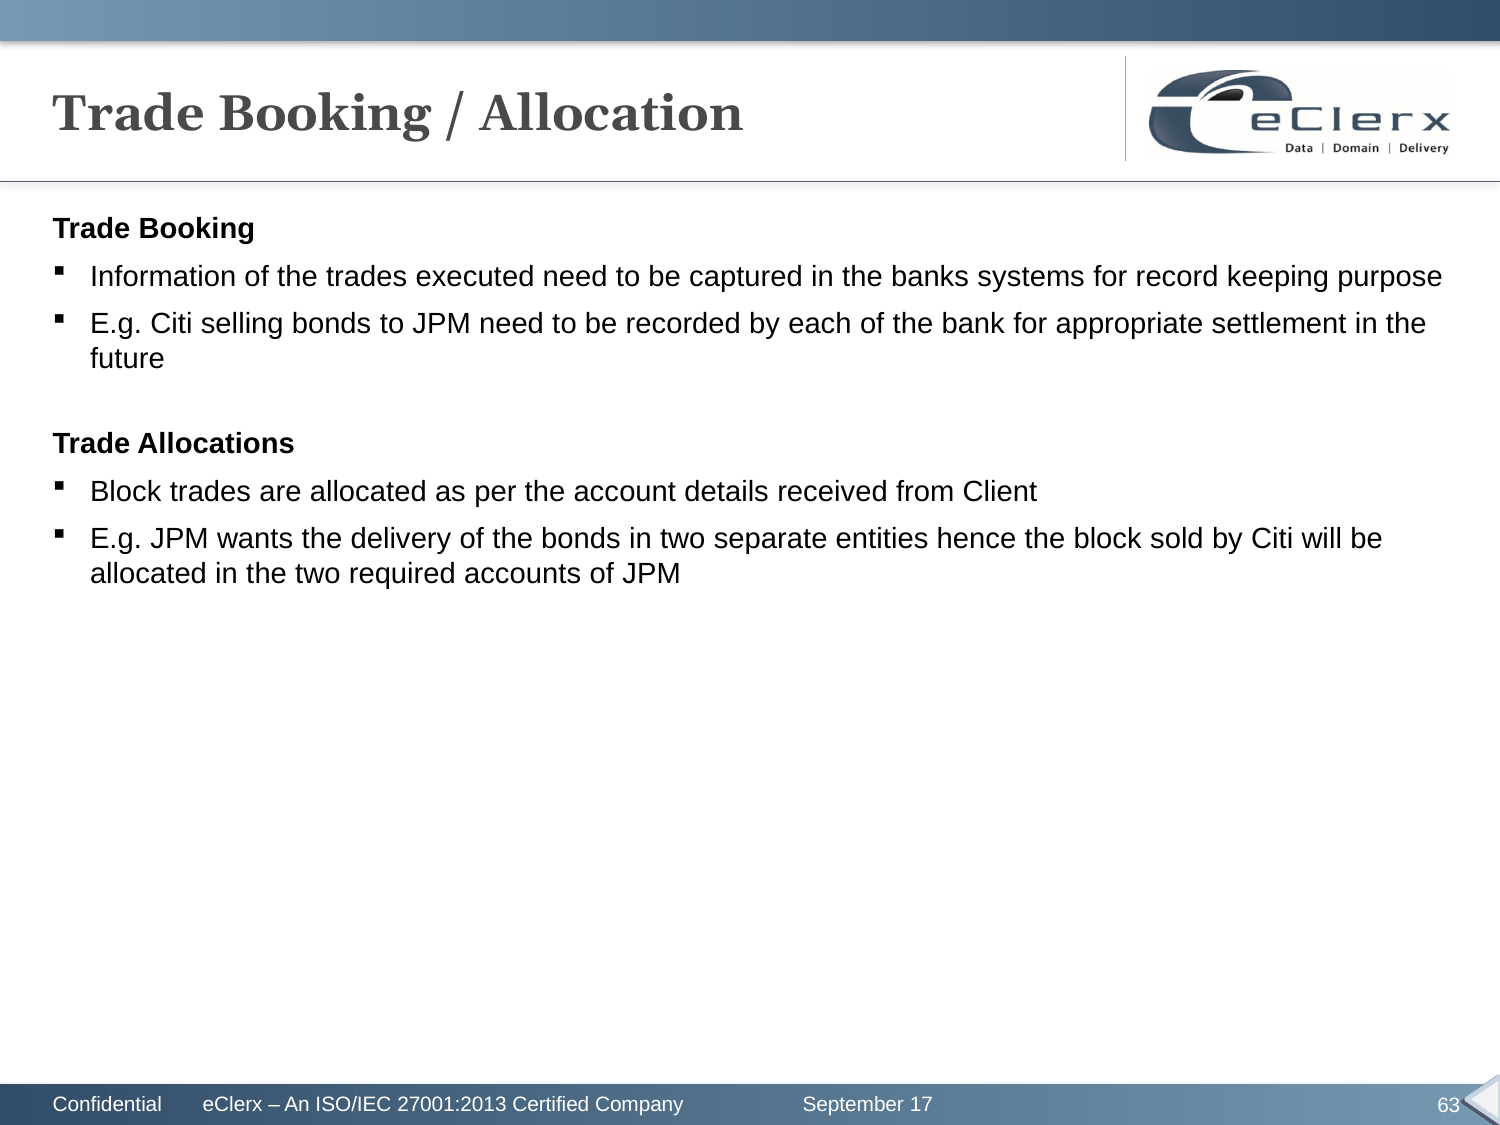

# Trade Booking / Allocation
Trade Booking
Information of the trades executed need to be captured in the banks systems for record keeping purpose
E.g. Citi selling bonds to JPM need to be recorded by each of the bank for appropriate settlement in the future
Trade Allocations
Block trades are allocated as per the account details received from Client
E.g. JPM wants the delivery of the bonds in two separate entities hence the block sold by Citi will be allocated in the two required accounts of JPM